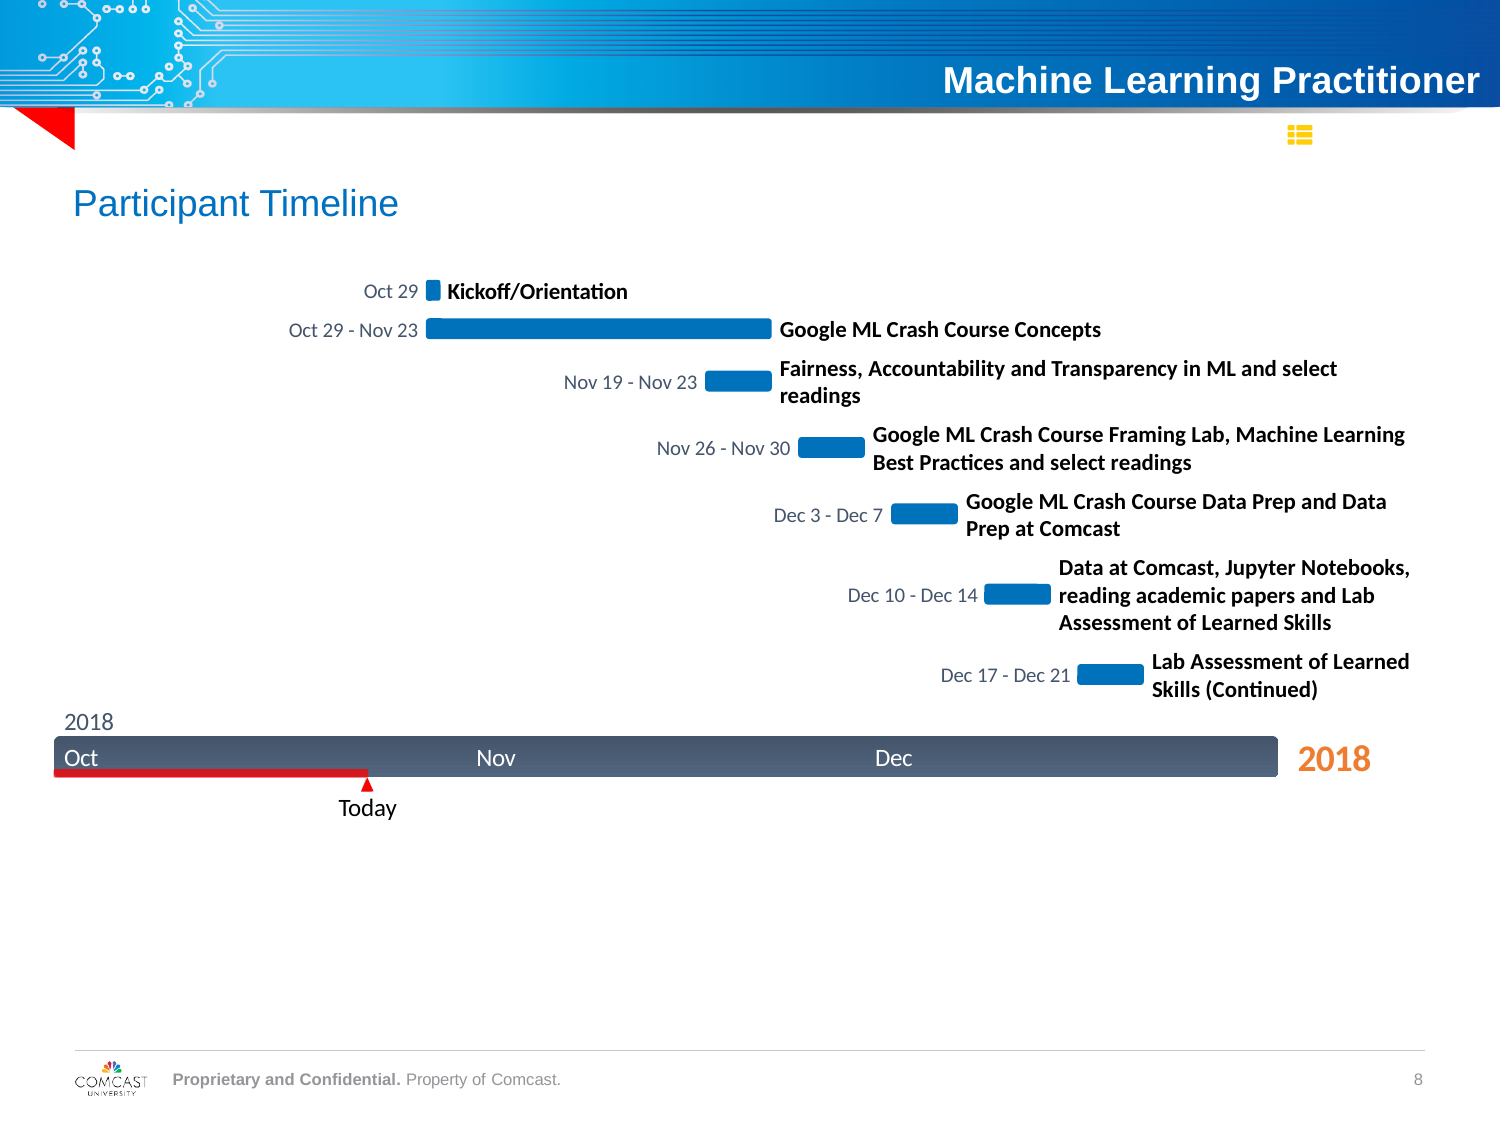

Participant Timeline
Kickoff/Orientation
Oct 29

Google ML Crash Course Concepts
Oct 29 - Nov 23

Fairness, Accountability and Transparency in ML and select readings
Nov 19 - Nov 23

1 day

Google ML Crash Course Framing Lab, Machine Learning Best Practices and select readings
20 days

Nov 26 - Nov 30

5 days

Google ML Crash Course Data Prep and Data Prep at Comcast

Dec 3 - Dec 7

5 days

Data at Comcast, Jupyter Notebooks, reading academic papers and Lab Assessment of Learned Skills

Dec 10 - Dec 14

5 days

Lab Assessment of Learned Skills (Continued)
5 days
Dec 17 - Dec 21

2018
2018

Oct
Nov
Dec
5 days

Today
2018
8
Proprietary and Confidential. Property of Comcast.